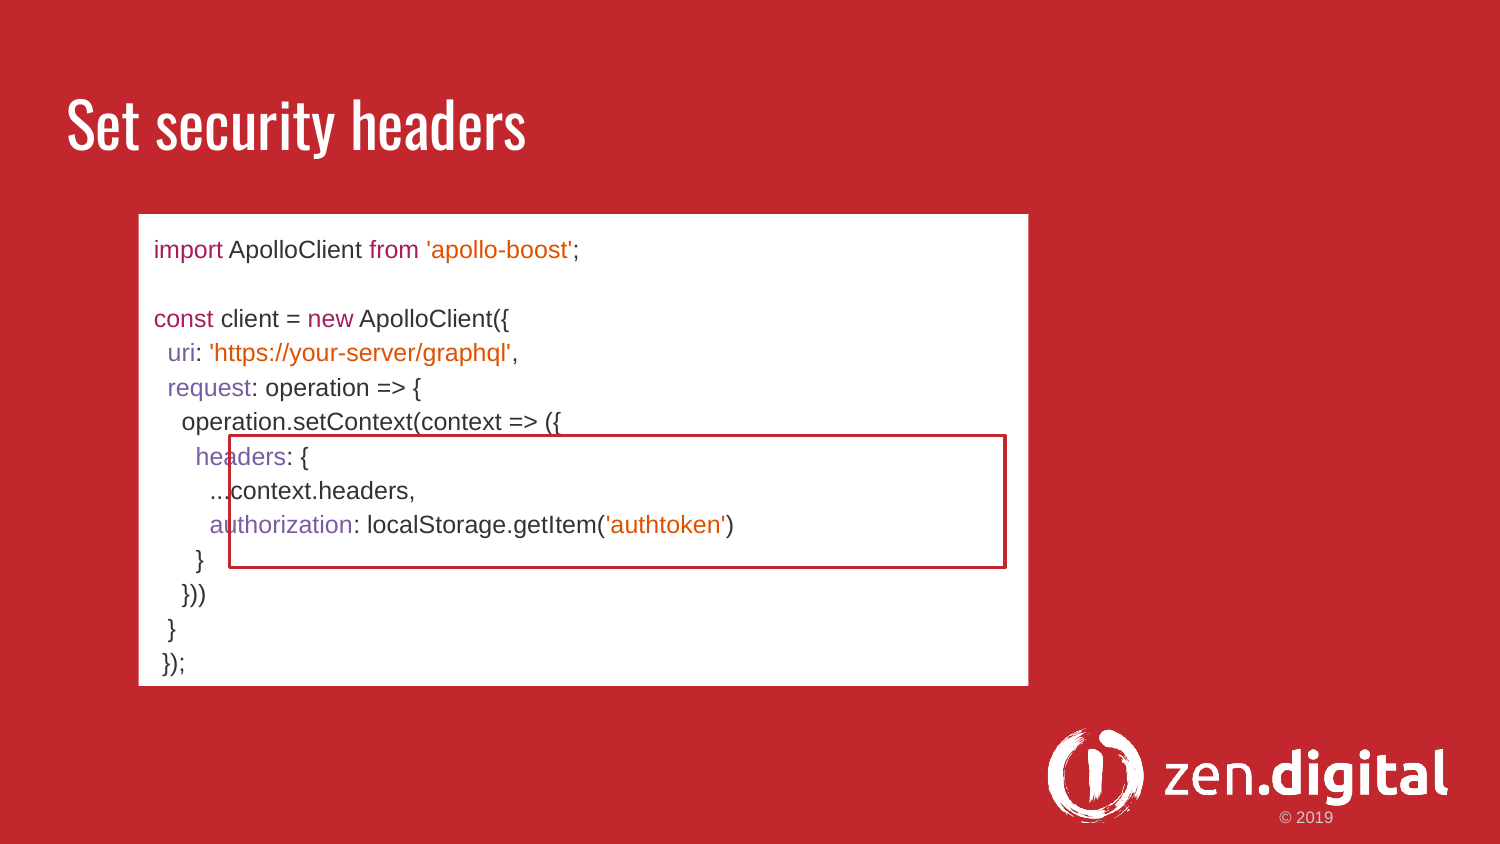

# Set security headers
import ApolloClient from 'apollo-boost';

const client = new ApolloClient({
  uri: 'https://your-server/graphql',
  request: operation => {
    operation.setContext(context => ({
      headers: {
        ...context.headers,
        authorization: localStorage.getItem('authtoken')
      }
    }))
  }
});